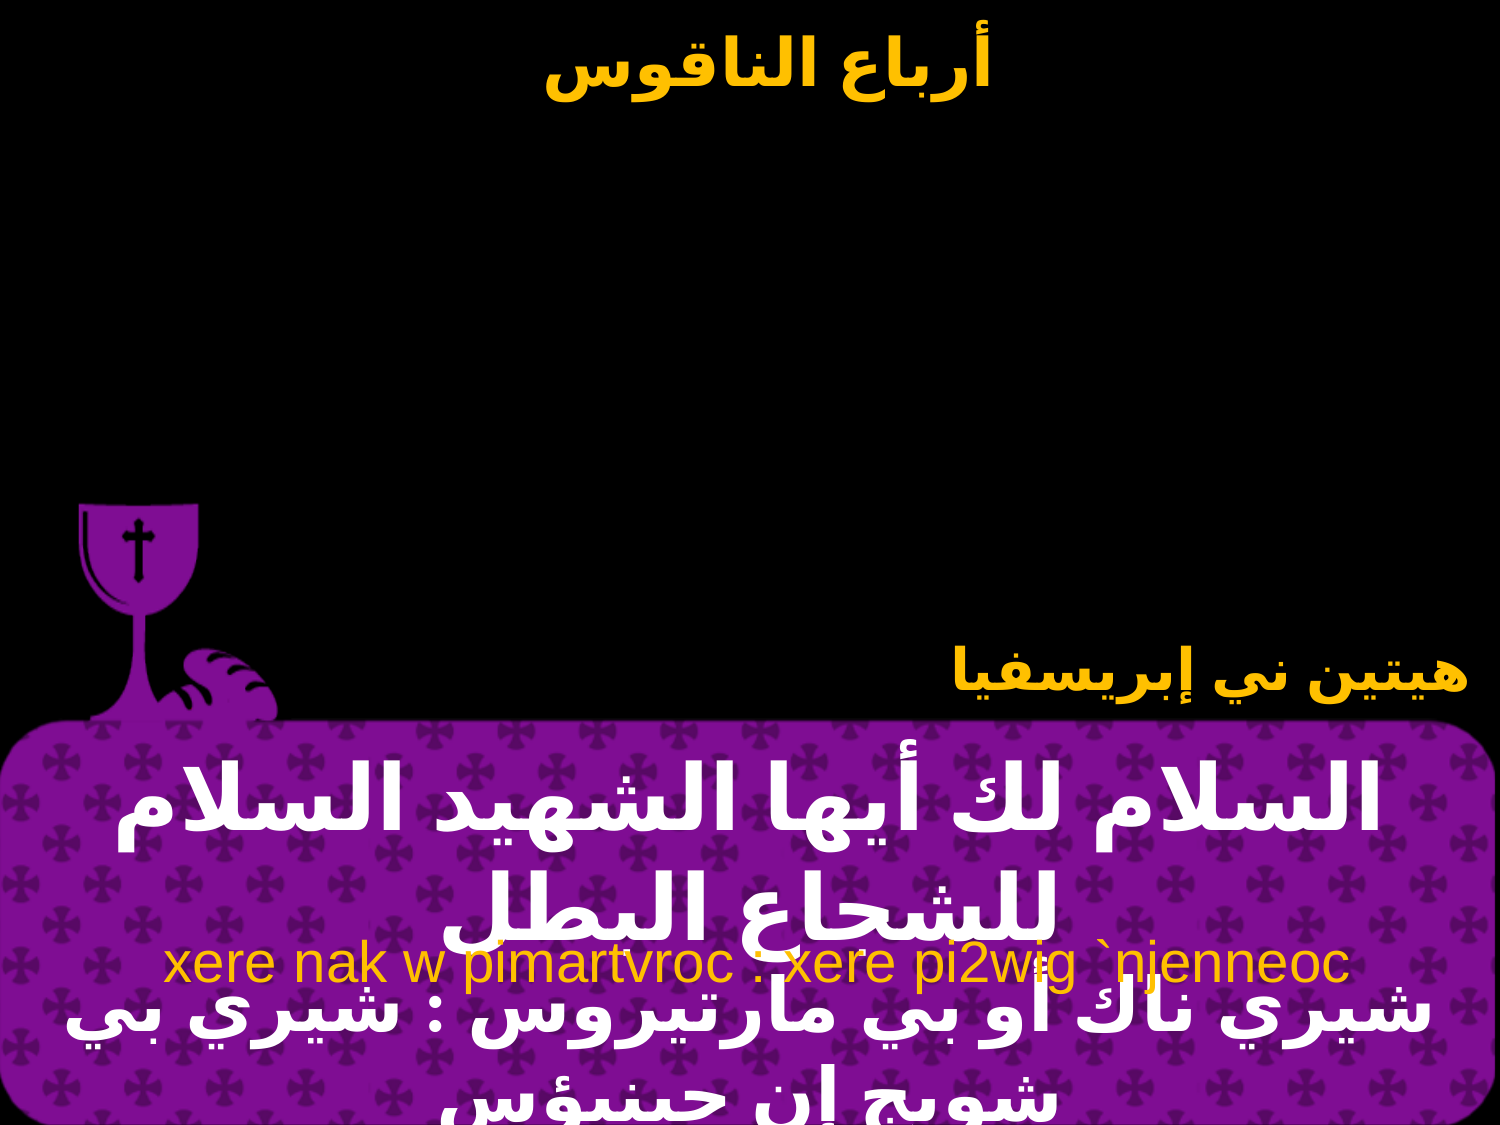

هيتين ني إبريسفيا
# السلام لك أيها الشهيد السلام للشجاع البطل
 xere nak w pimartvroc : xere pi2wig `njenneoc
شيري ناك أو بي مارتيروس : شيري بي شويج إن جينيؤس